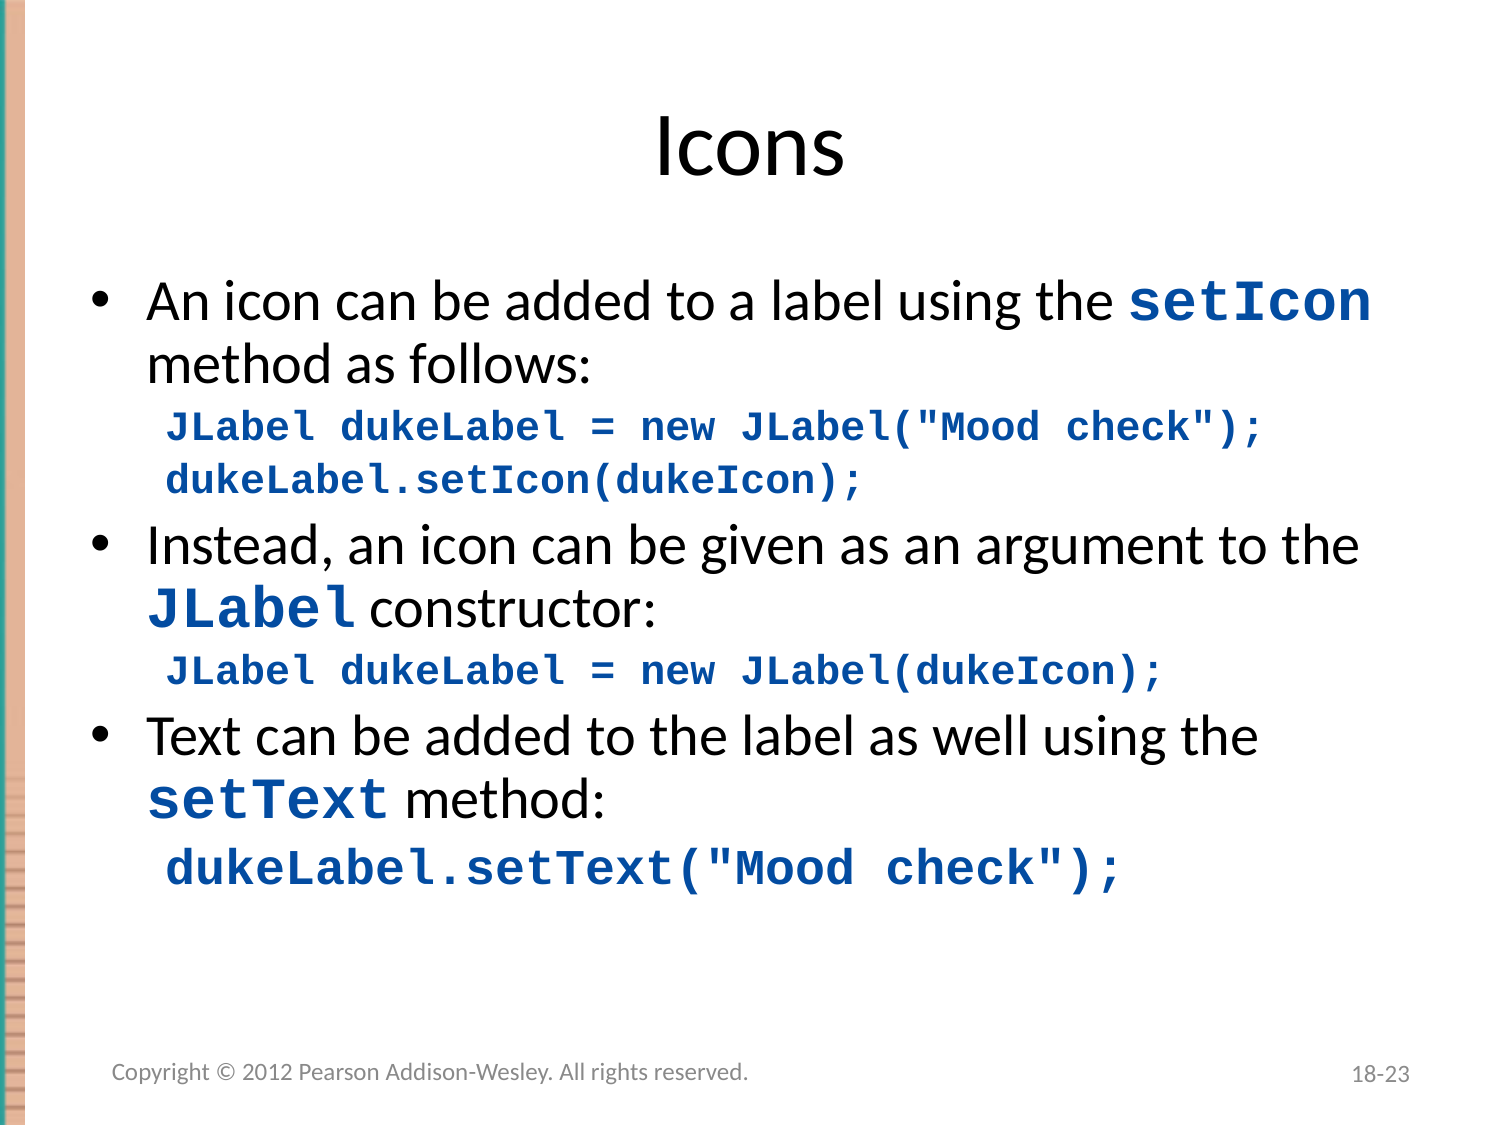

# Icons
An icon can be added to a label using the setIcon method as follows:
JLabel dukeLabel = new JLabel("Mood check");
dukeLabel.setIcon(dukeIcon);
Instead, an icon can be given as an argument to the JLabel constructor:
JLabel dukeLabel = new JLabel(dukeIcon);
Text can be added to the label as well using the setText method:
dukeLabel.setText("Mood check");
Copyright © 2012 Pearson Addison-Wesley. All rights reserved.
18-23